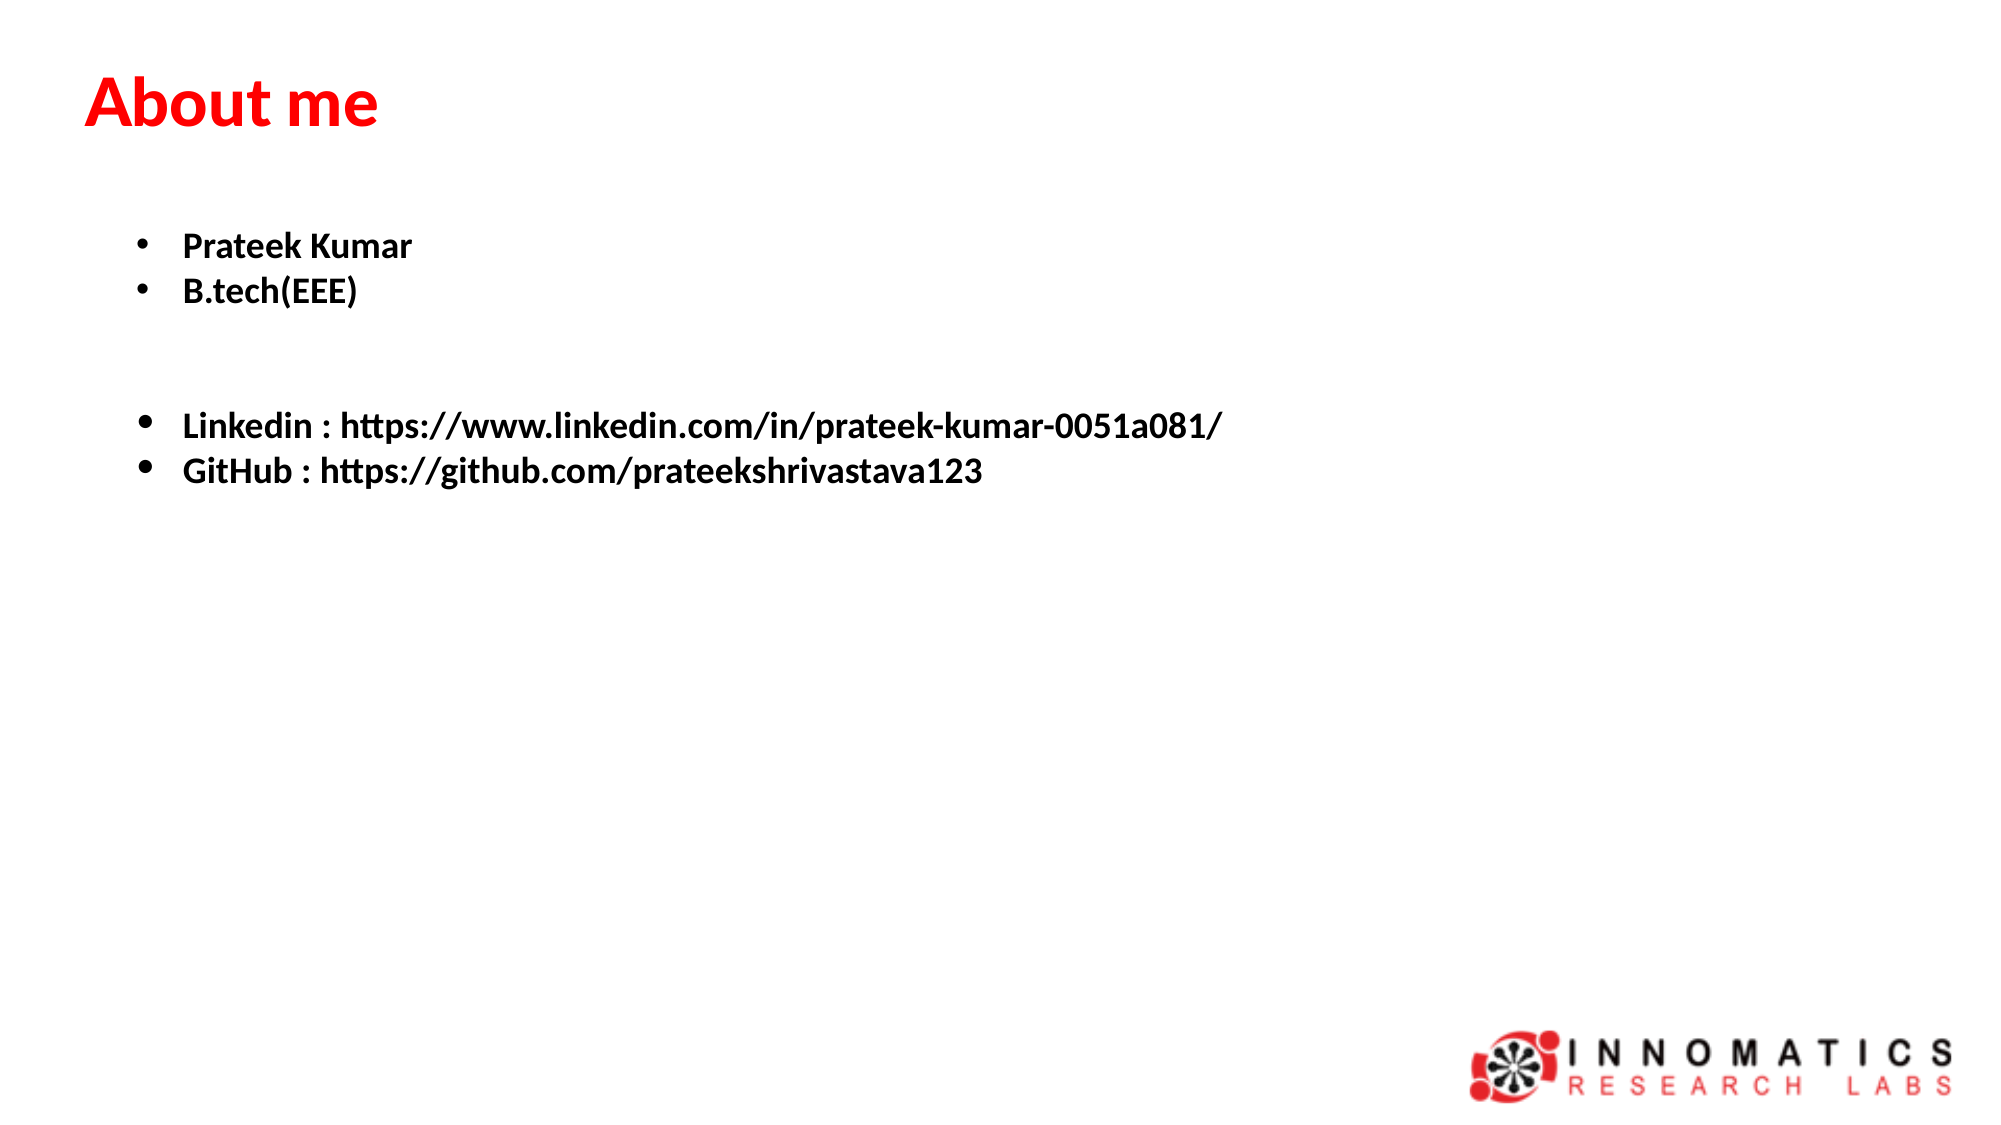

About me
Prateek Kumar
B.tech(EEE)

Linkedin : https://www.linkedin.com/in/prateek-kumar-0051a081/
GitHub : https://github.com/prateekshrivastava123